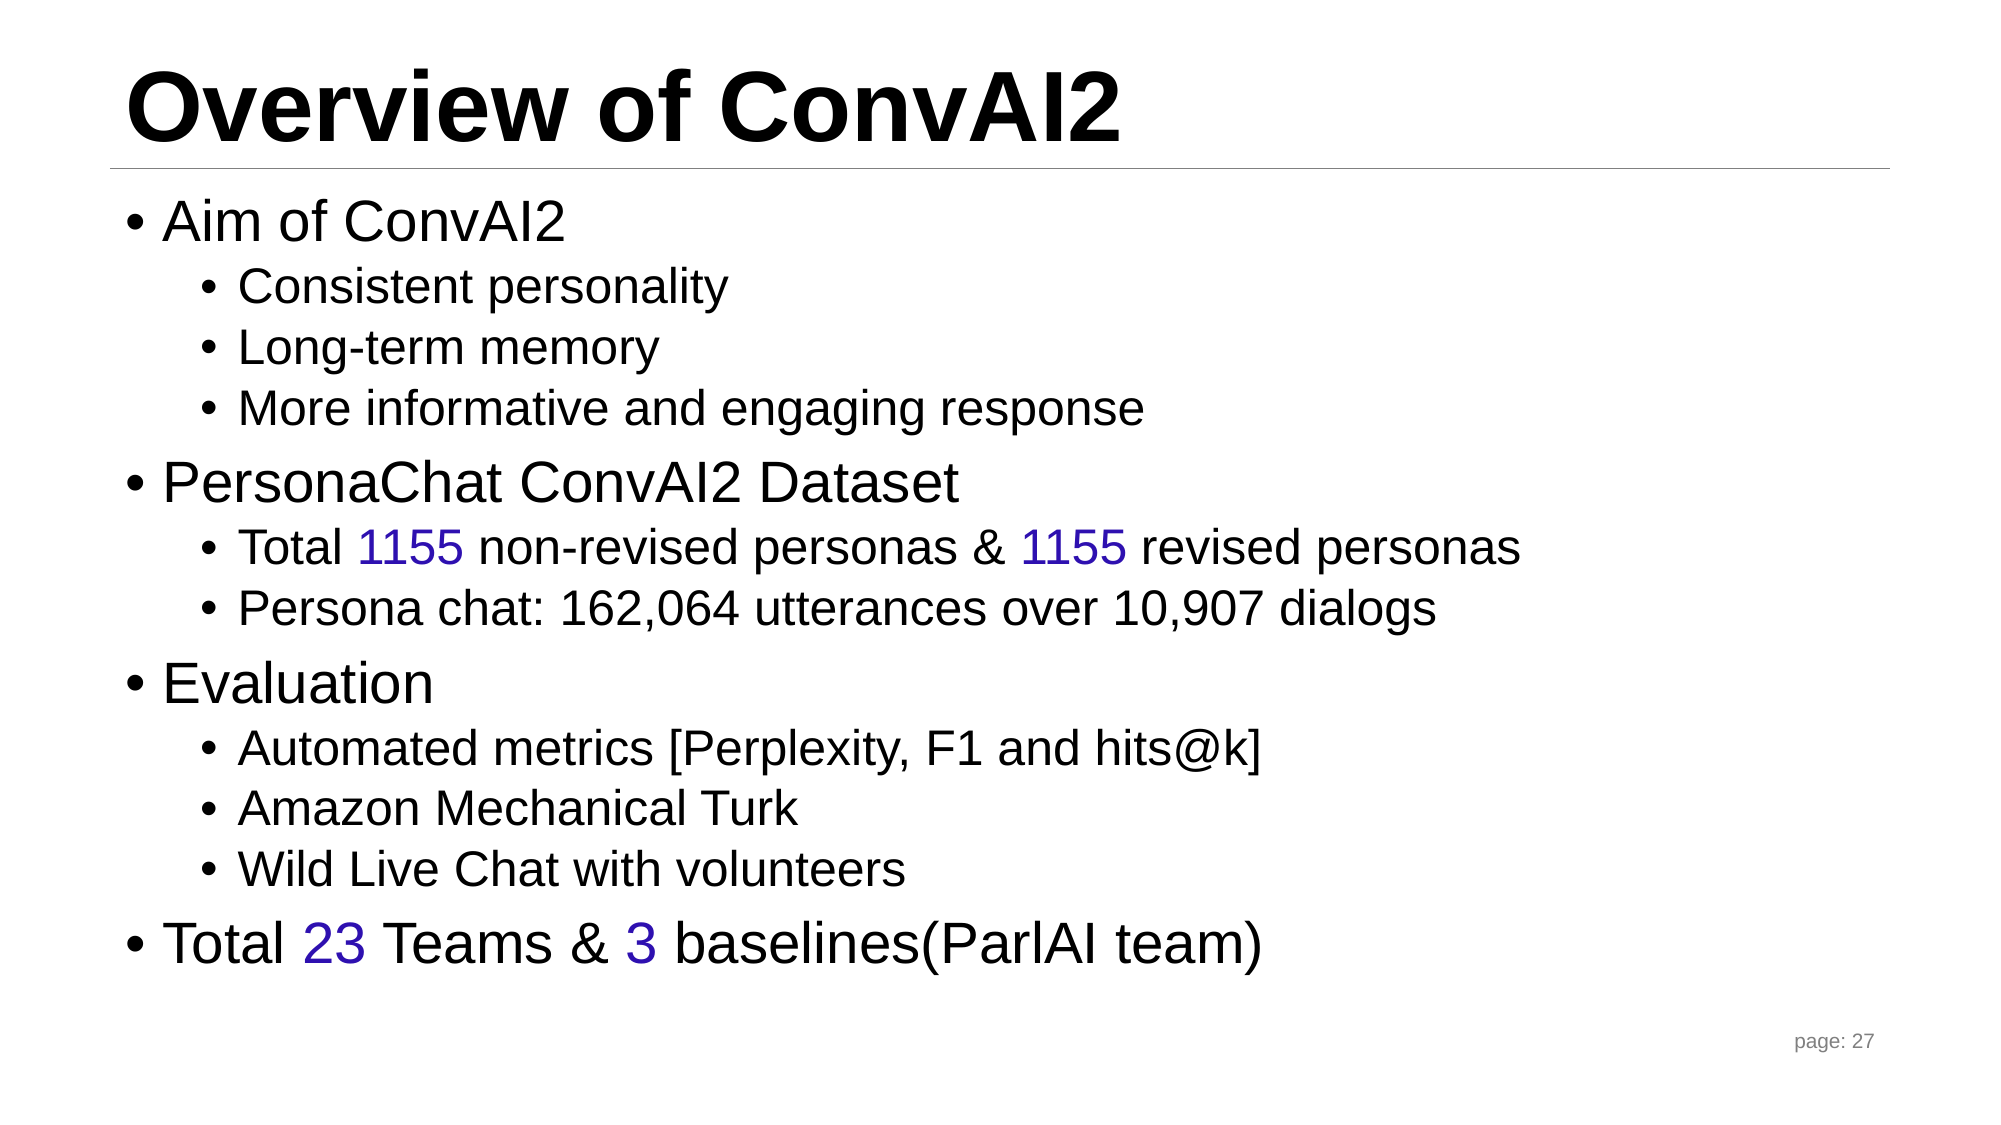

# Overview of ConvAI2
Aim of ConvAI2
Consistent personality
Long-term memory
More informative and engaging response
PersonaChat ConvAI2 Dataset
Total 1155 non-revised personas & 1155 revised personas
Persona chat: 162,064 utterances over 10,907 dialogs
Evaluation
Automated metrics [Perplexity, F1 and hits@k]
Amazon Mechanical Turk
Wild Live Chat with volunteers
Total 23 Teams & 3 baselines(ParlAI team)

page: 27